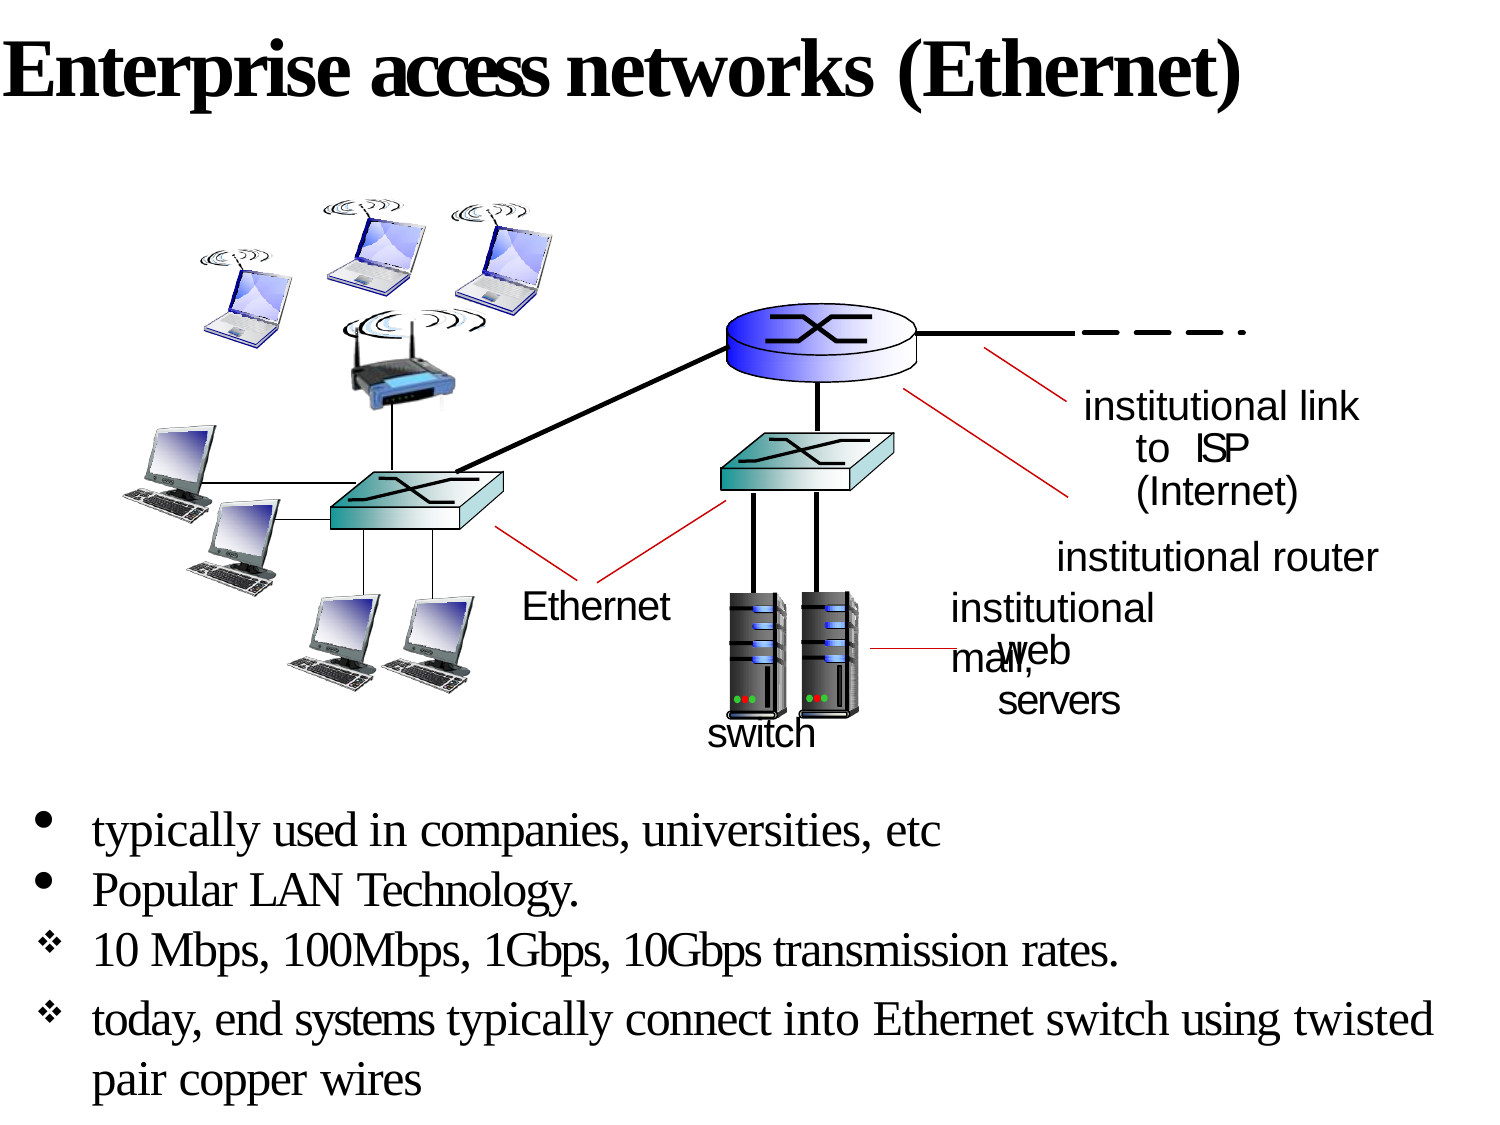

Enterprise access networks (Ethernet)

institutional link to  ISP (Internet)
institutional router

Ethernet 				 switch
institutional mail,

web servers

typically used in companies, universities, etc
Popular LAN Technology.
10 Mbps, 100Mbps, 1Gbps, 10Gbps transmission rates.
today, end systems typically connect into Ethernet switch using twisted  pair copper wires